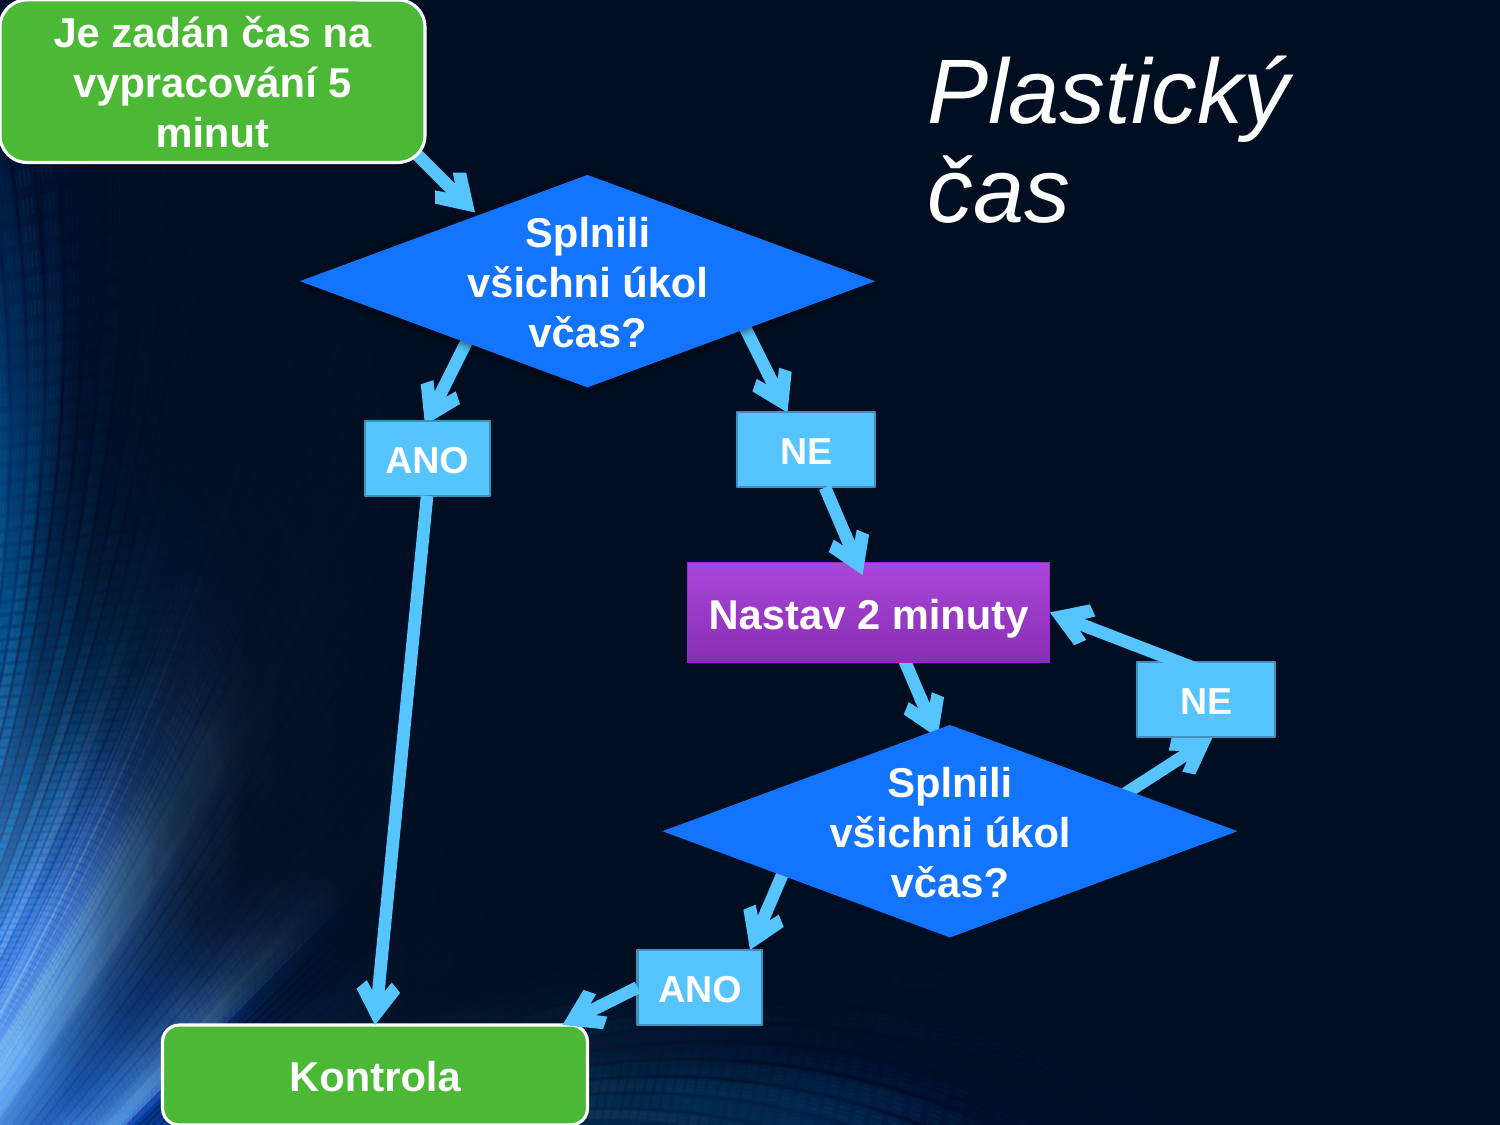

Je zadán čas na vypracování 5 minut
Plastický čas
Splnili všichni úkol včas?
NE
ANO
Nastav 2 minuty
NE
Splnili všichni úkol včas?
ANO
Kontrola